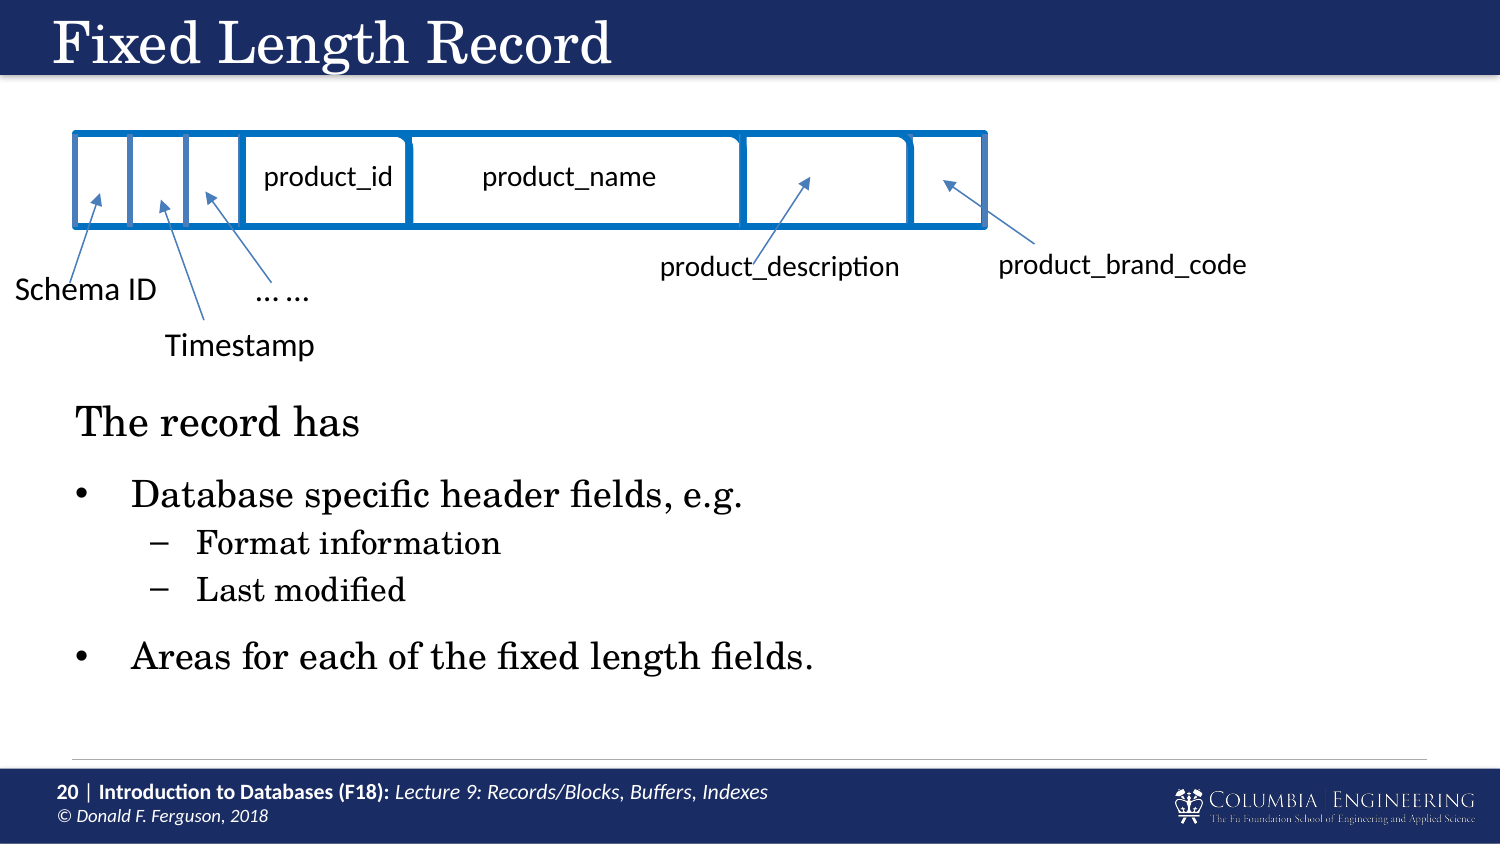

# Fixed Length Record

product_id
product_name
product_brand_code
product_description
Schema ID
… …
Timestamp
The record has
Database specific header fields, e.g.
Format information
Last modified
Areas for each of the fixed length fields.